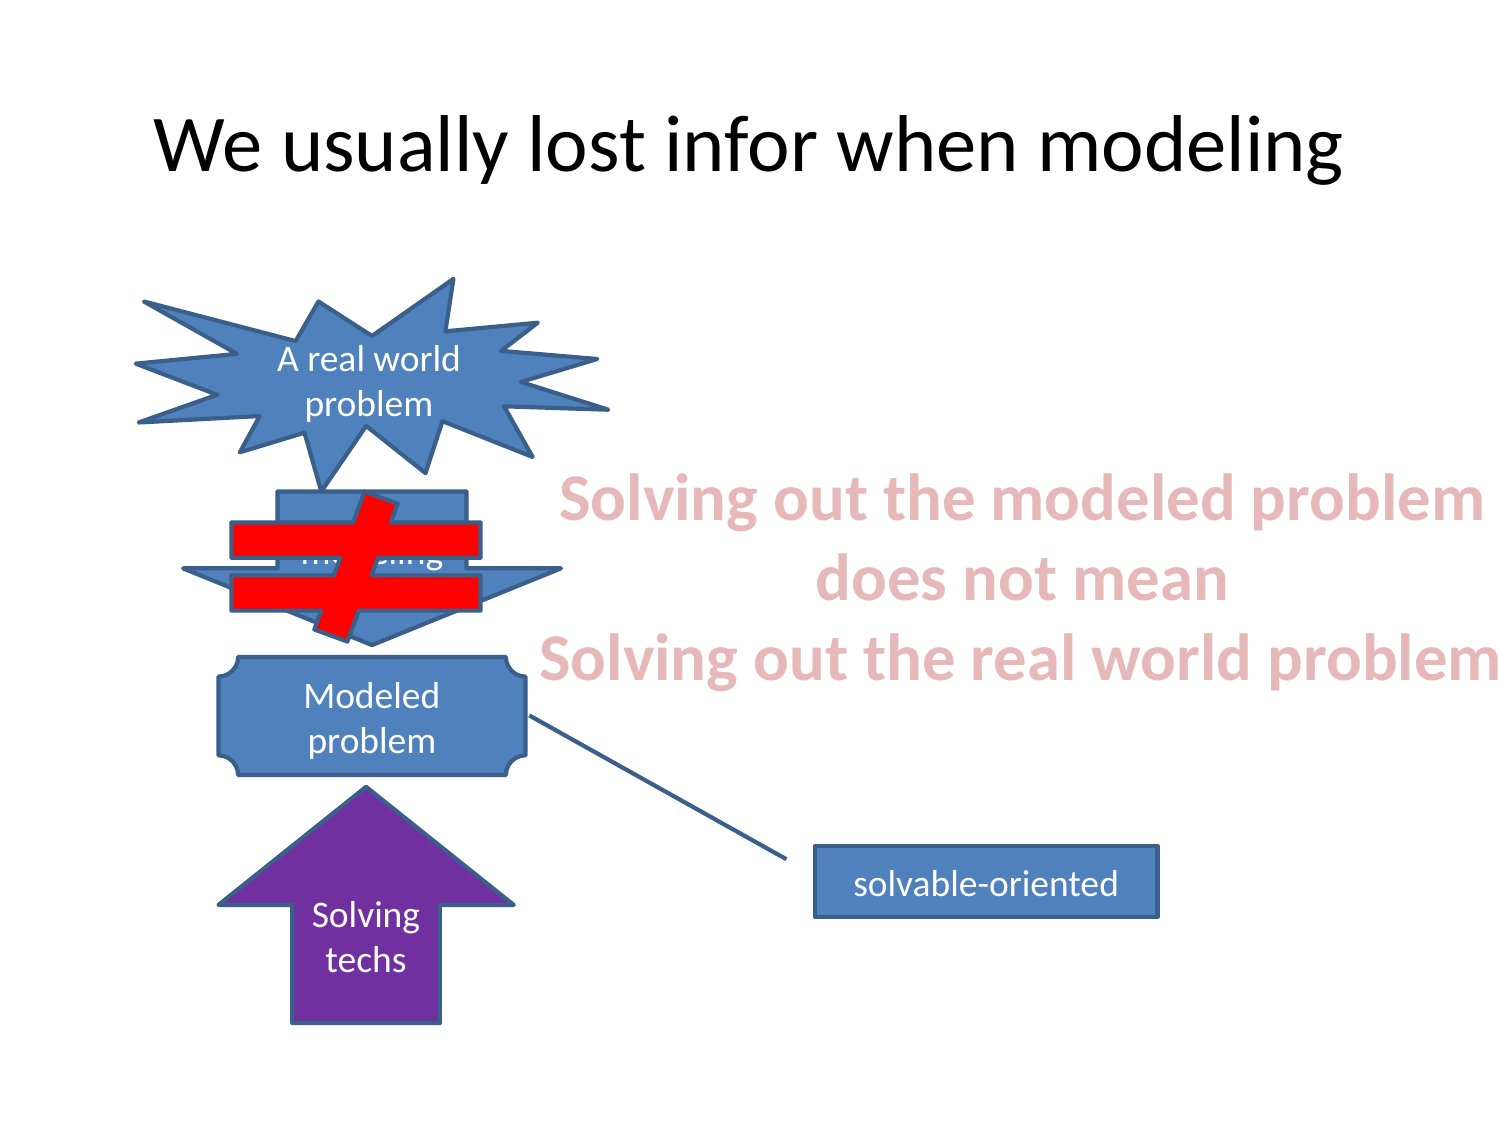

# We usually lost infor when modeling
A real world problem
Solving out the modeled problem
does not mean
Solving out the real world problem.
modeling

Modeled problem
Solving
techs
solvable-oriented